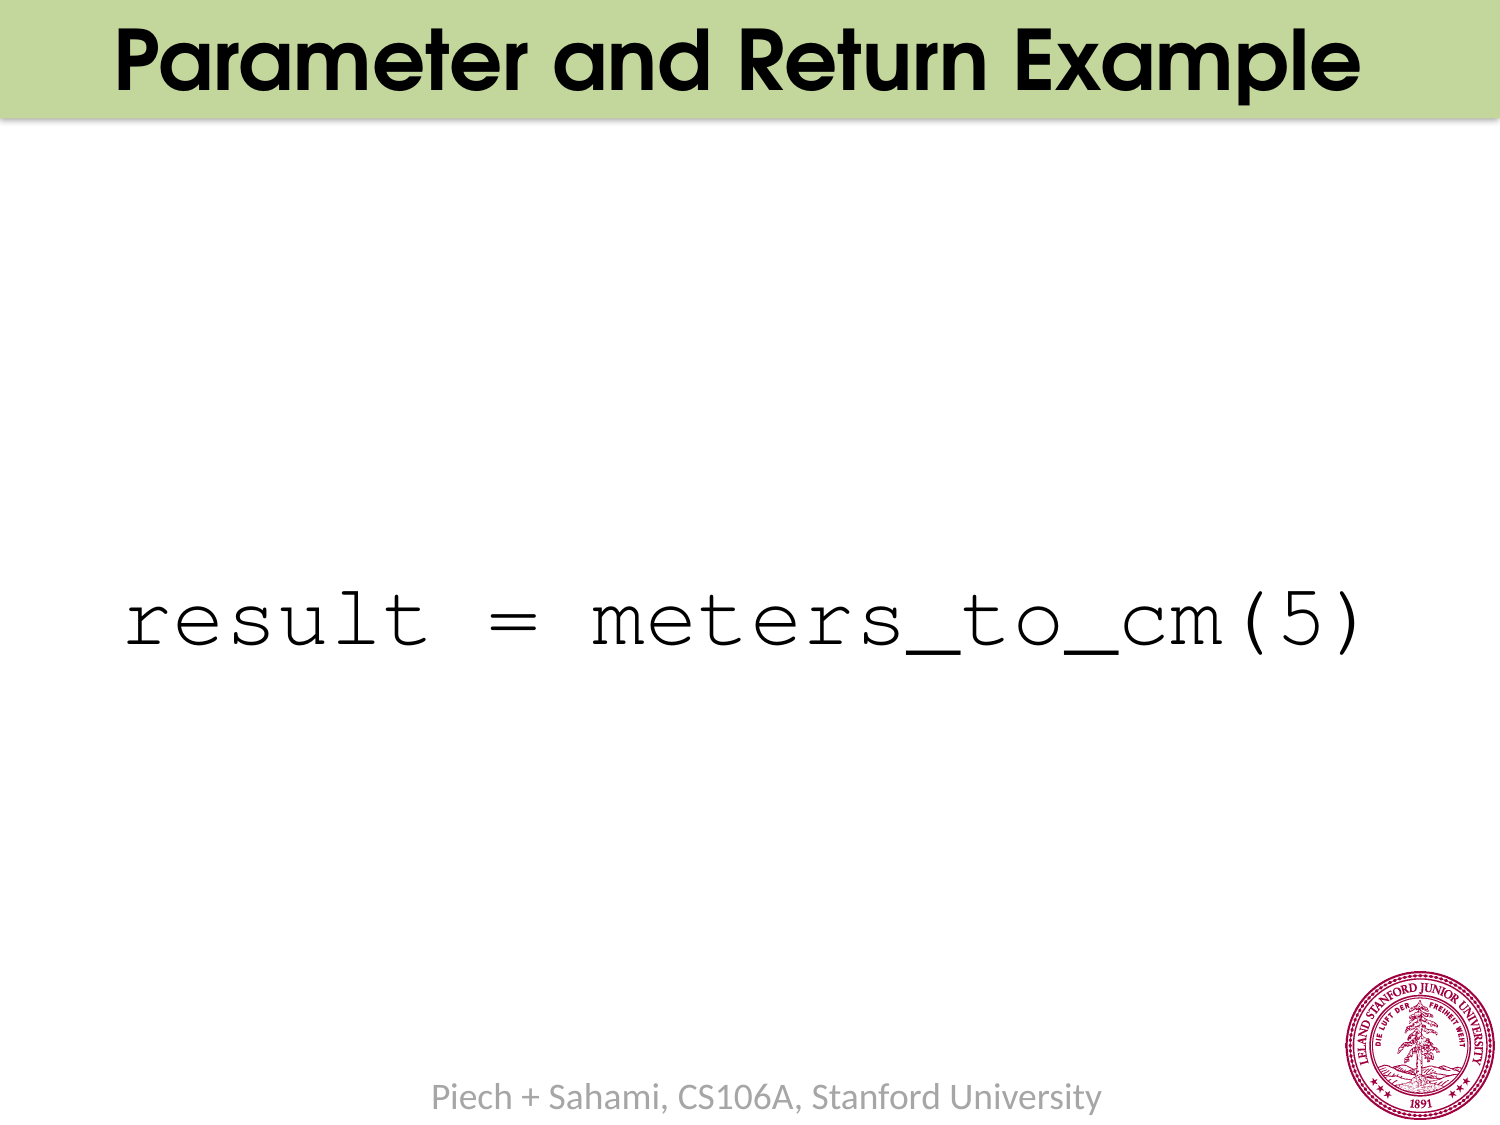

Parameter and Return Example
result = meters_to_cm(5)